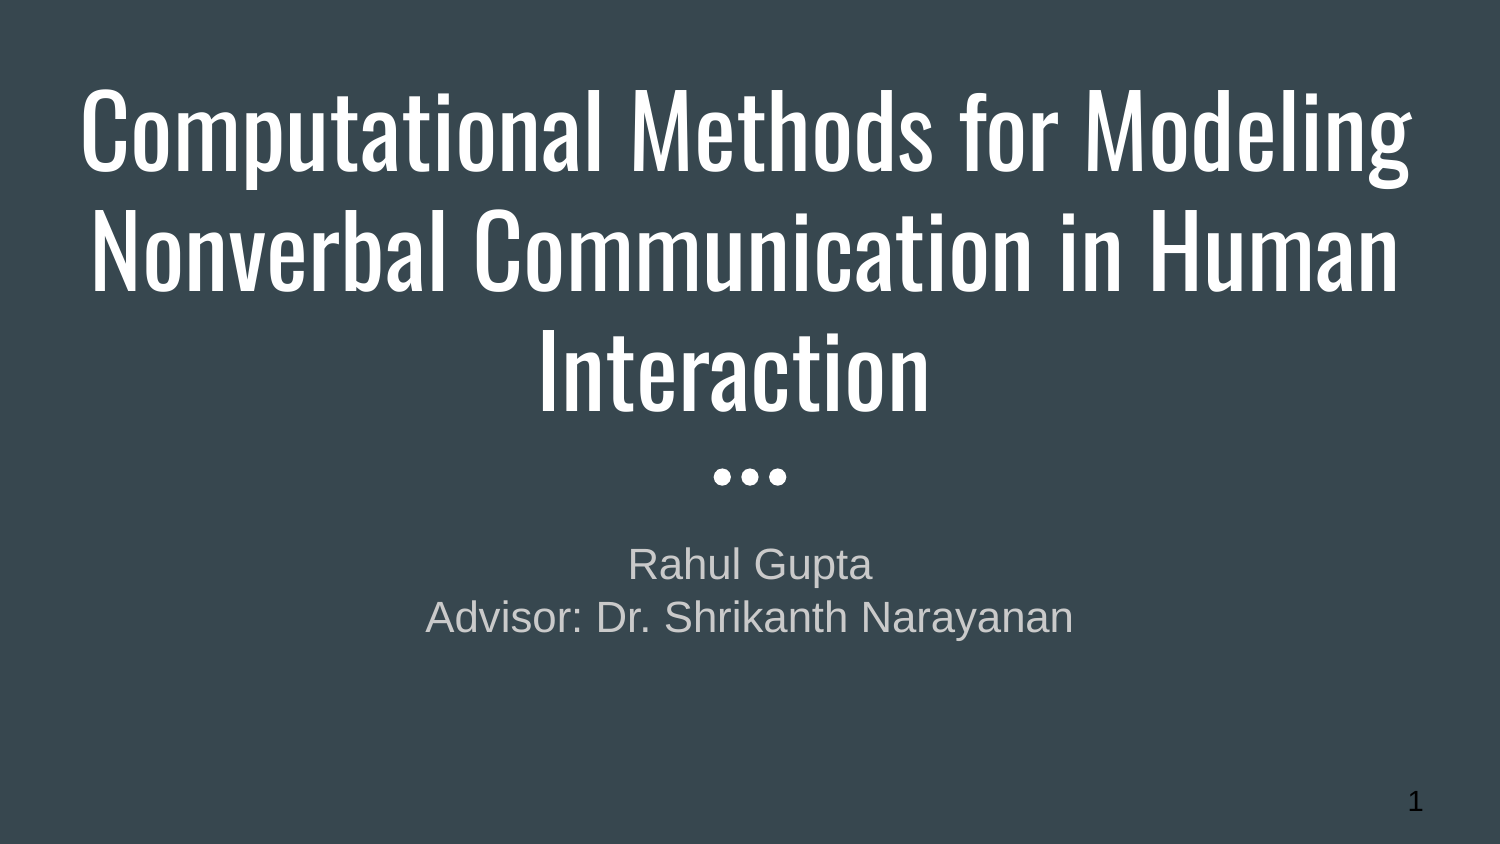

# Computational Methods for Modeling Nonverbal Communication in Human Interaction
Rahul Gupta
Advisor: Dr. Shrikanth Narayanan
1